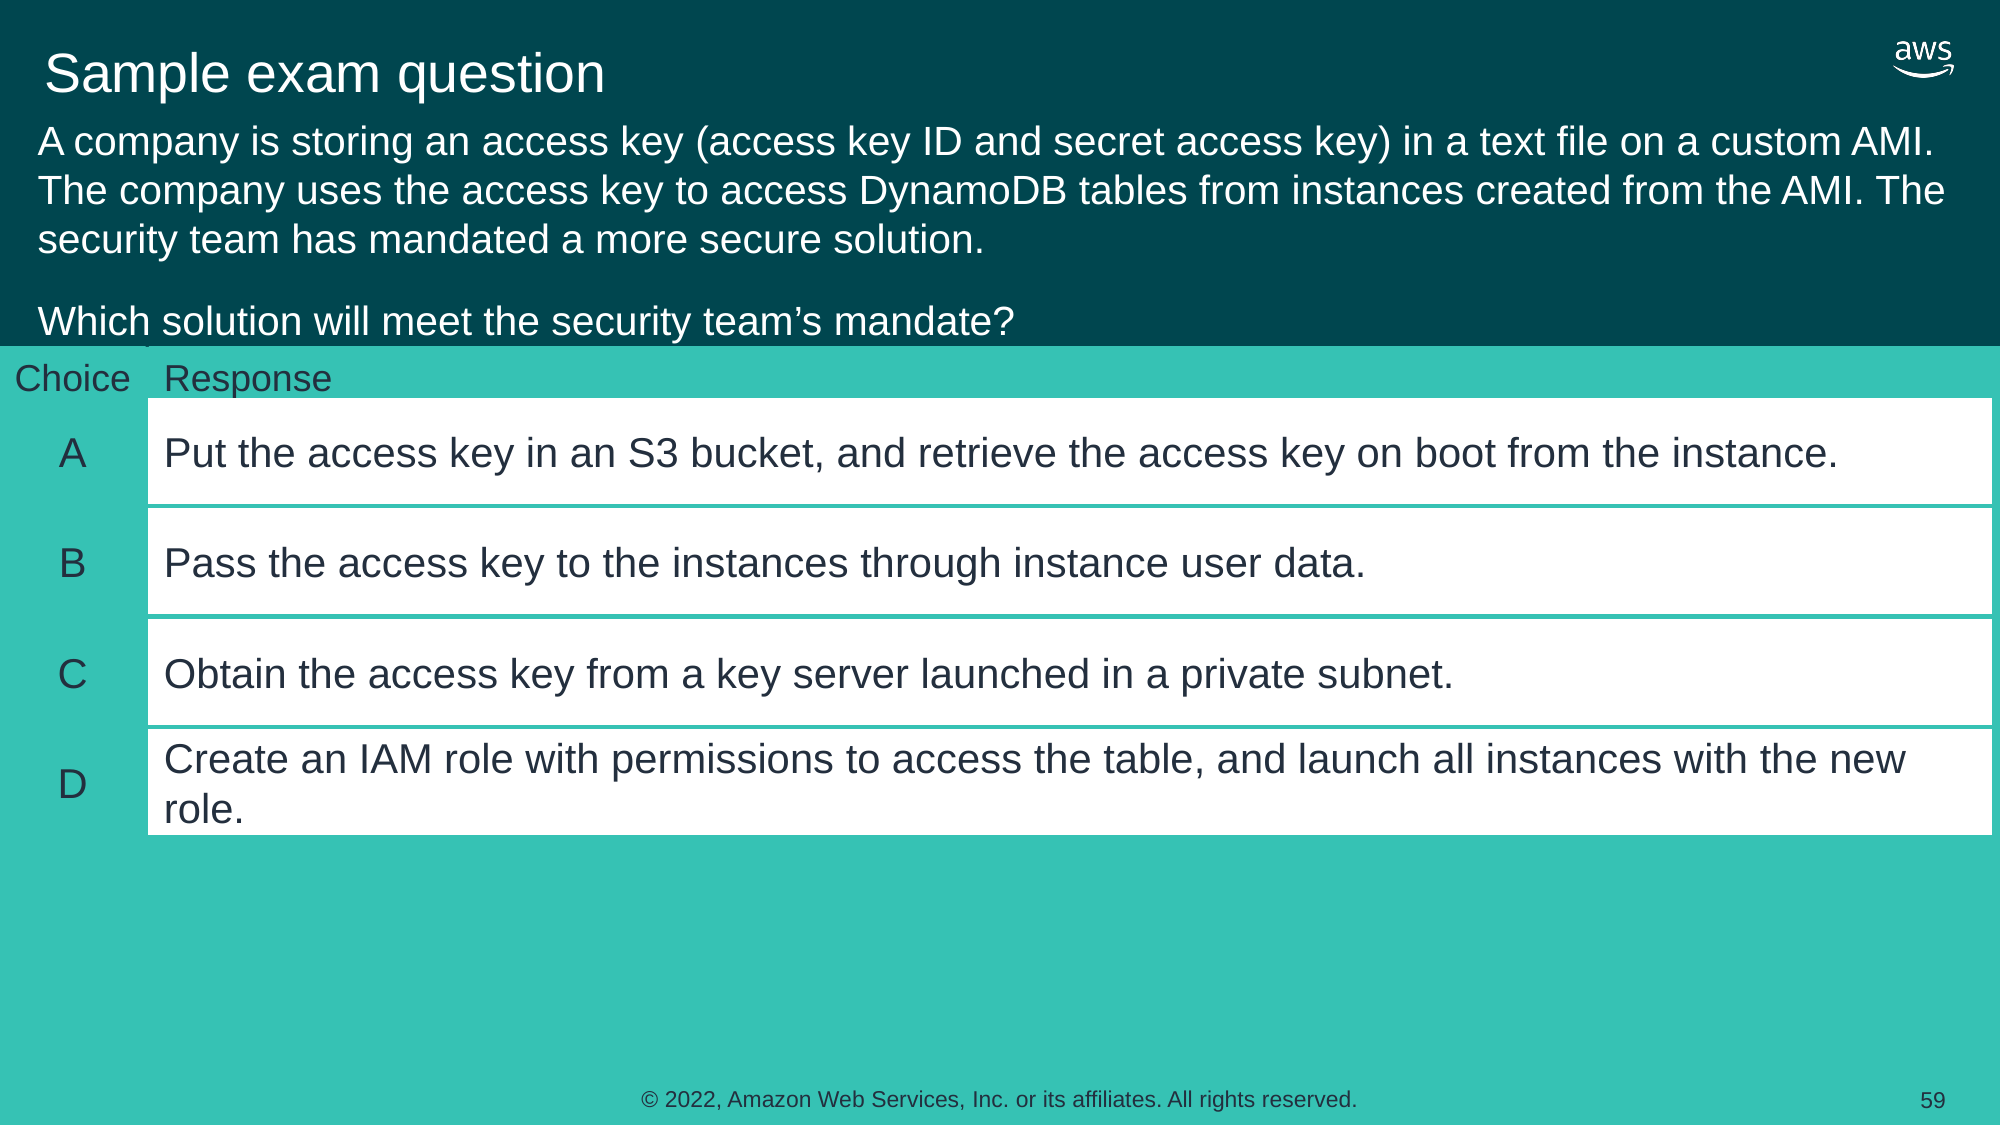

# Sample exam question
A company is storing an access key (access key ID and secret access key) in a text file on a custom AMI. The company uses the access key to access DynamoDB tables from instances created from the AMI. The security team has mandated a more secure solution.
Which solution will meet the security team’s mandate?
Choice
Response
A
Put the access key in an S3 bucket, and retrieve the access key on boot from the instance.
B
Pass the access key to the instances through instance user data.
C
Obtain the access key from a key server launched in a private subnet.
D
Create an IAM role with permissions to access the table, and launch all instances with the new role.
59